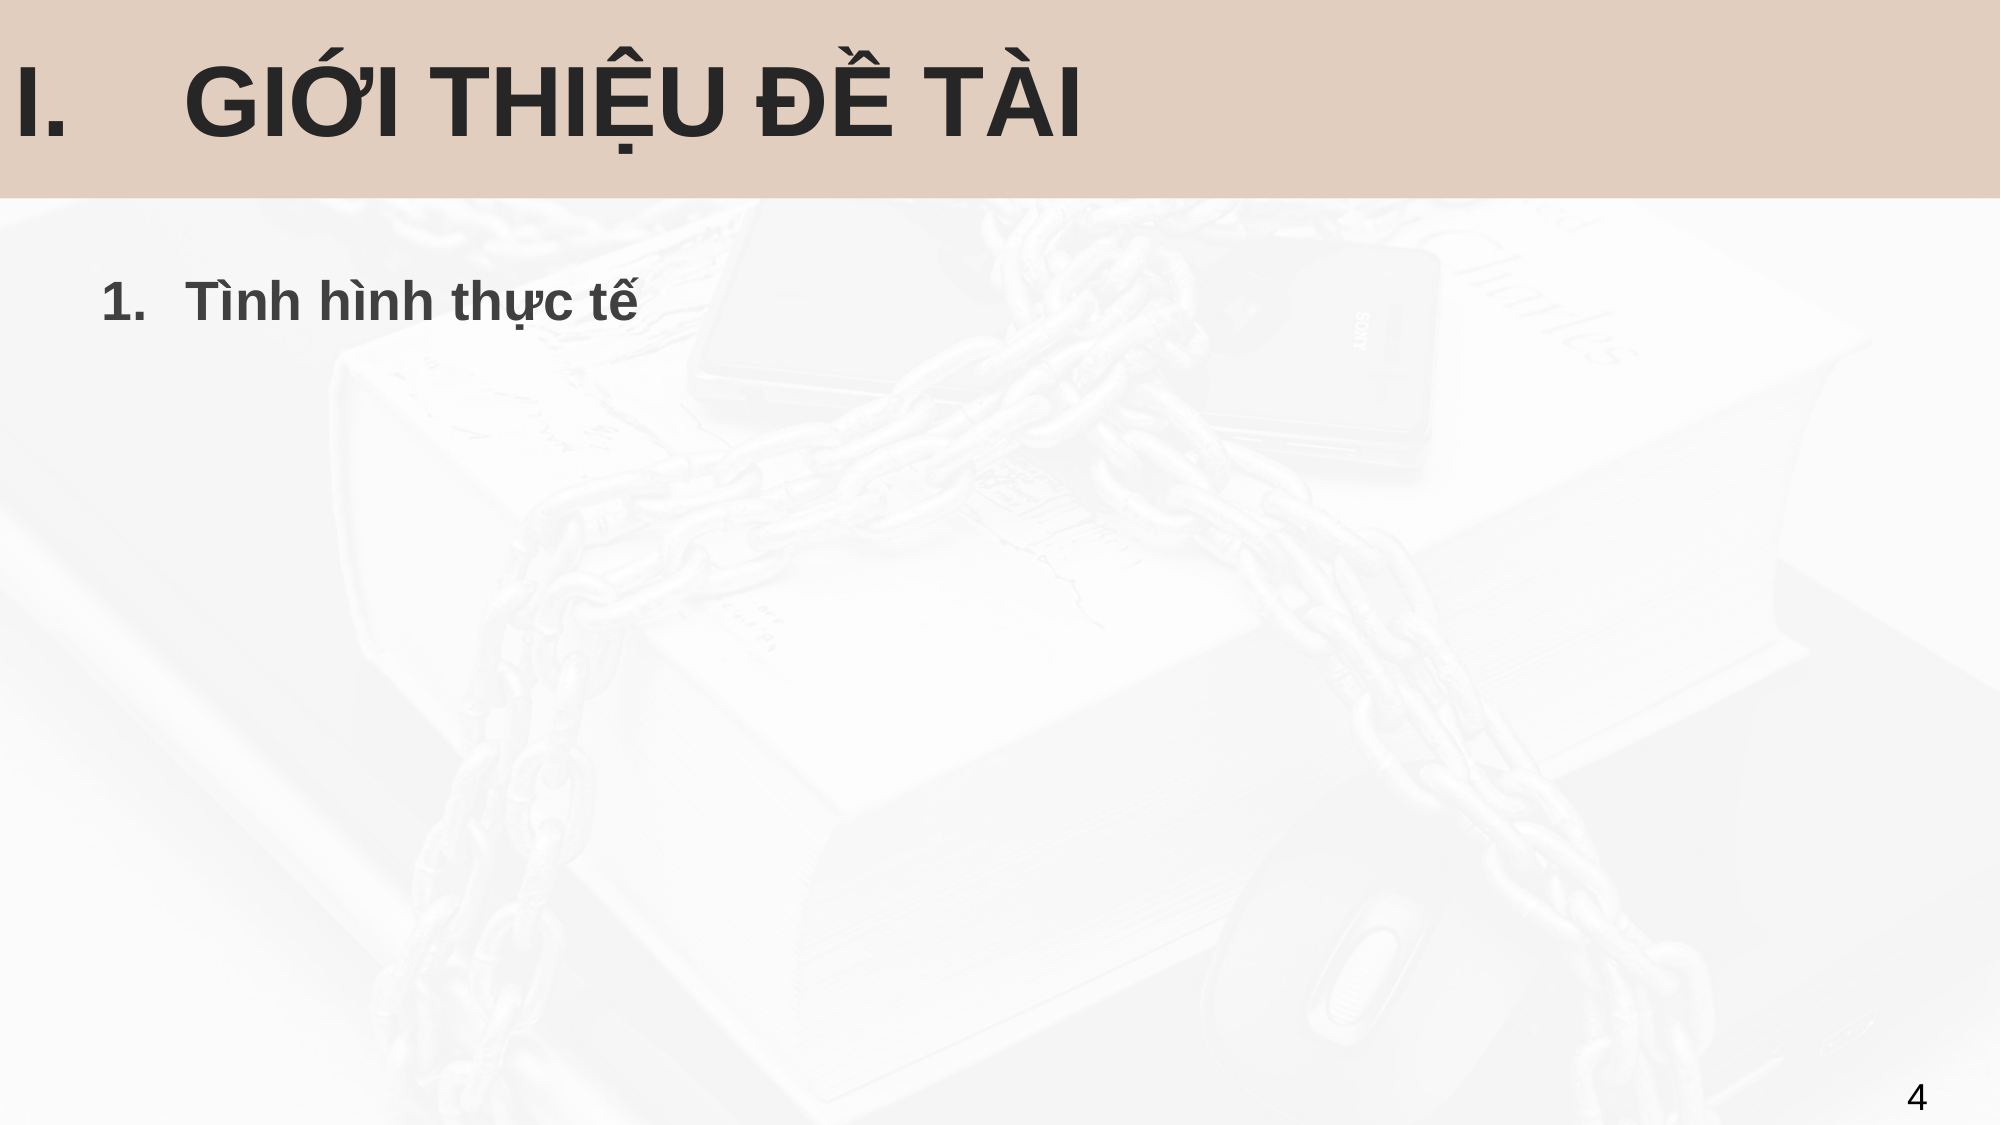

# GIỚI THIỆU ĐỀ TÀI
Tình hình thực tế
4